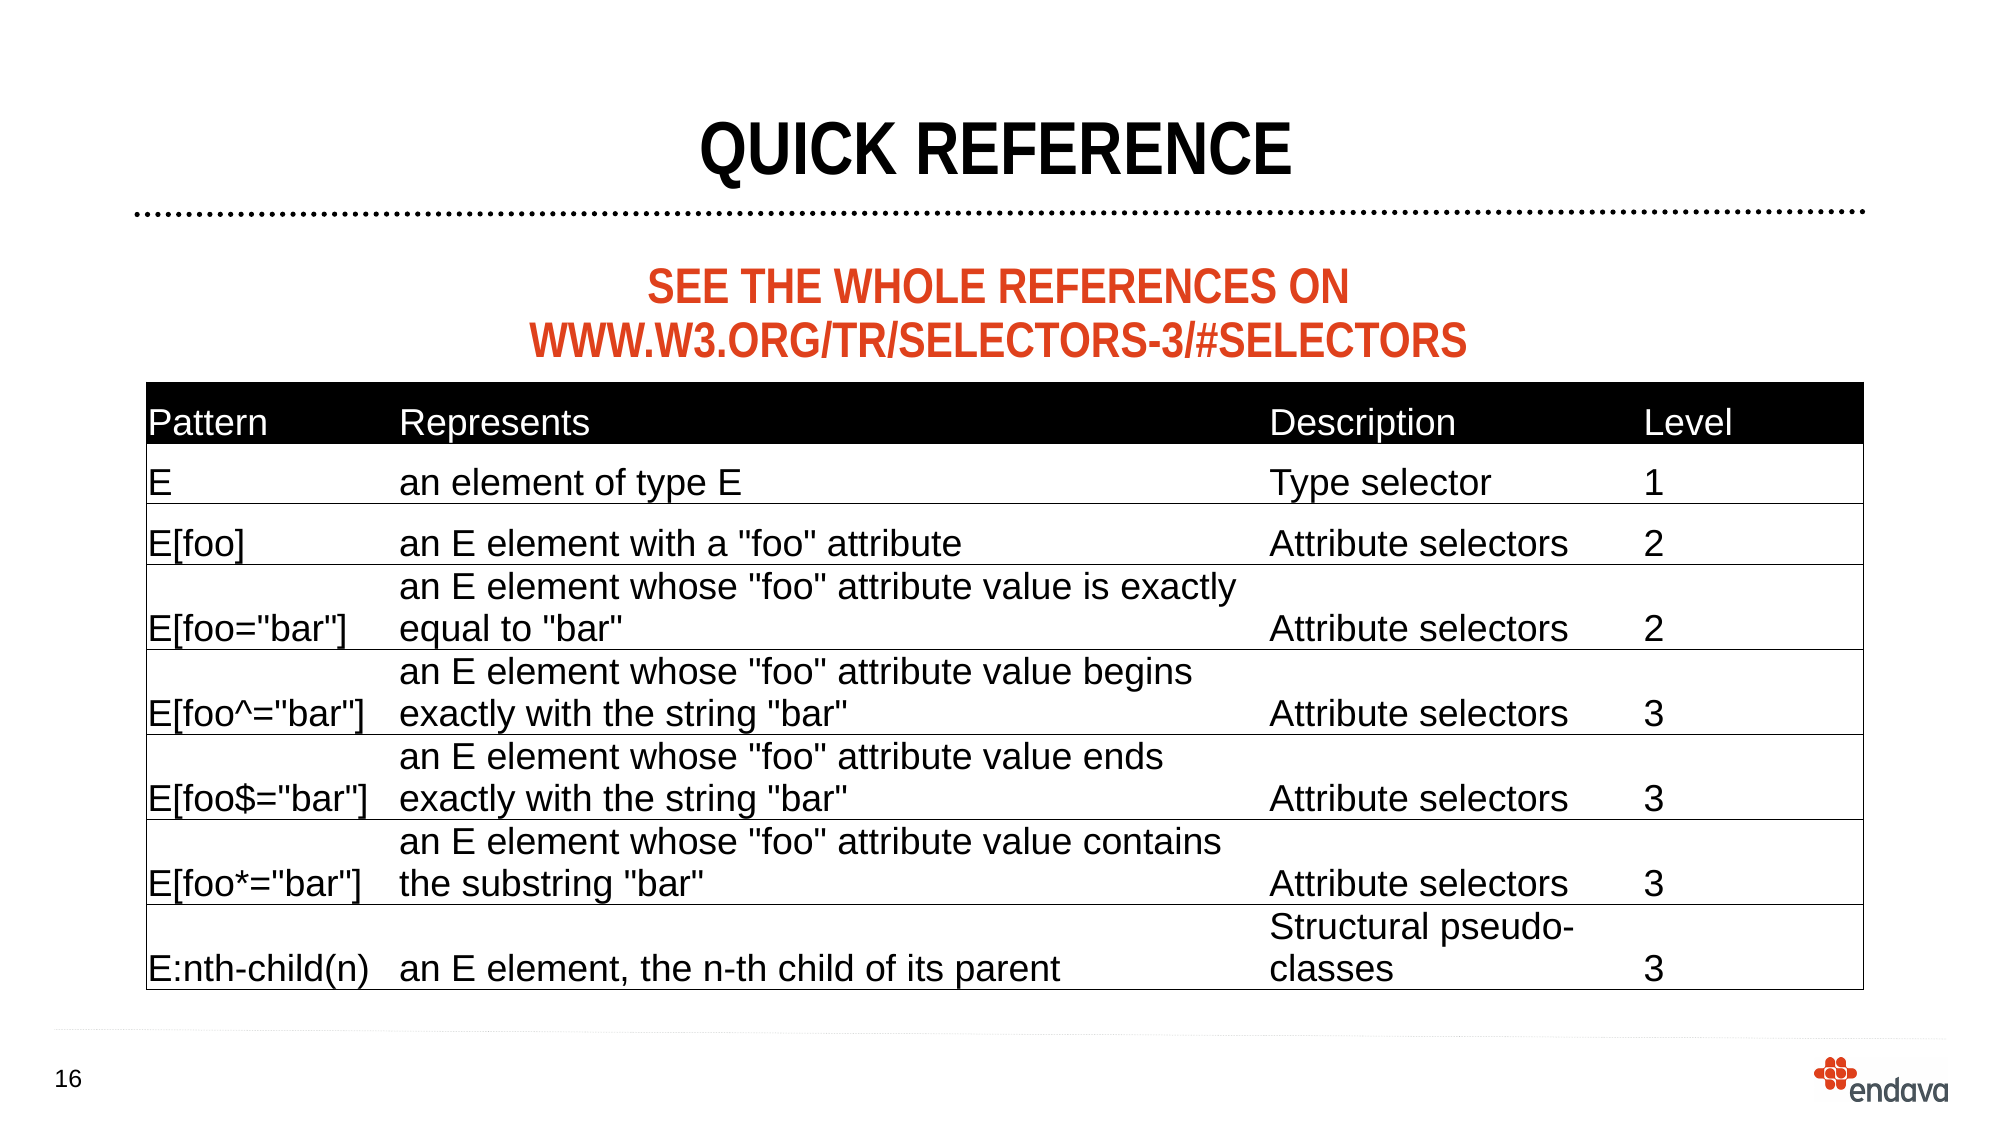

# Quick Reference
See the whole references on
www.w3.org/TR/selectors-3/#selectors
| Pattern | Represents | Description | Level |
| --- | --- | --- | --- |
| E | an element of type E | Type selector | 1 |
| E[foo] | an E element with a "foo" attribute | Attribute selectors | 2 |
| E[foo="bar"] | an E element whose "foo" attribute value is exactly equal to "bar" | Attribute selectors | 2 |
| E[foo^="bar"] | an E element whose "foo" attribute value begins exactly with the string "bar" | Attribute selectors | 3 |
| E[foo$="bar"] | an E element whose "foo" attribute value ends exactly with the string "bar" | Attribute selectors | 3 |
| E[foo\*="bar"] | an E element whose "foo" attribute value contains the substring "bar" | Attribute selectors | 3 |
| E:nth-child(n) | an E element, the n-th child of its parent | Structural pseudo-classes | 3 |